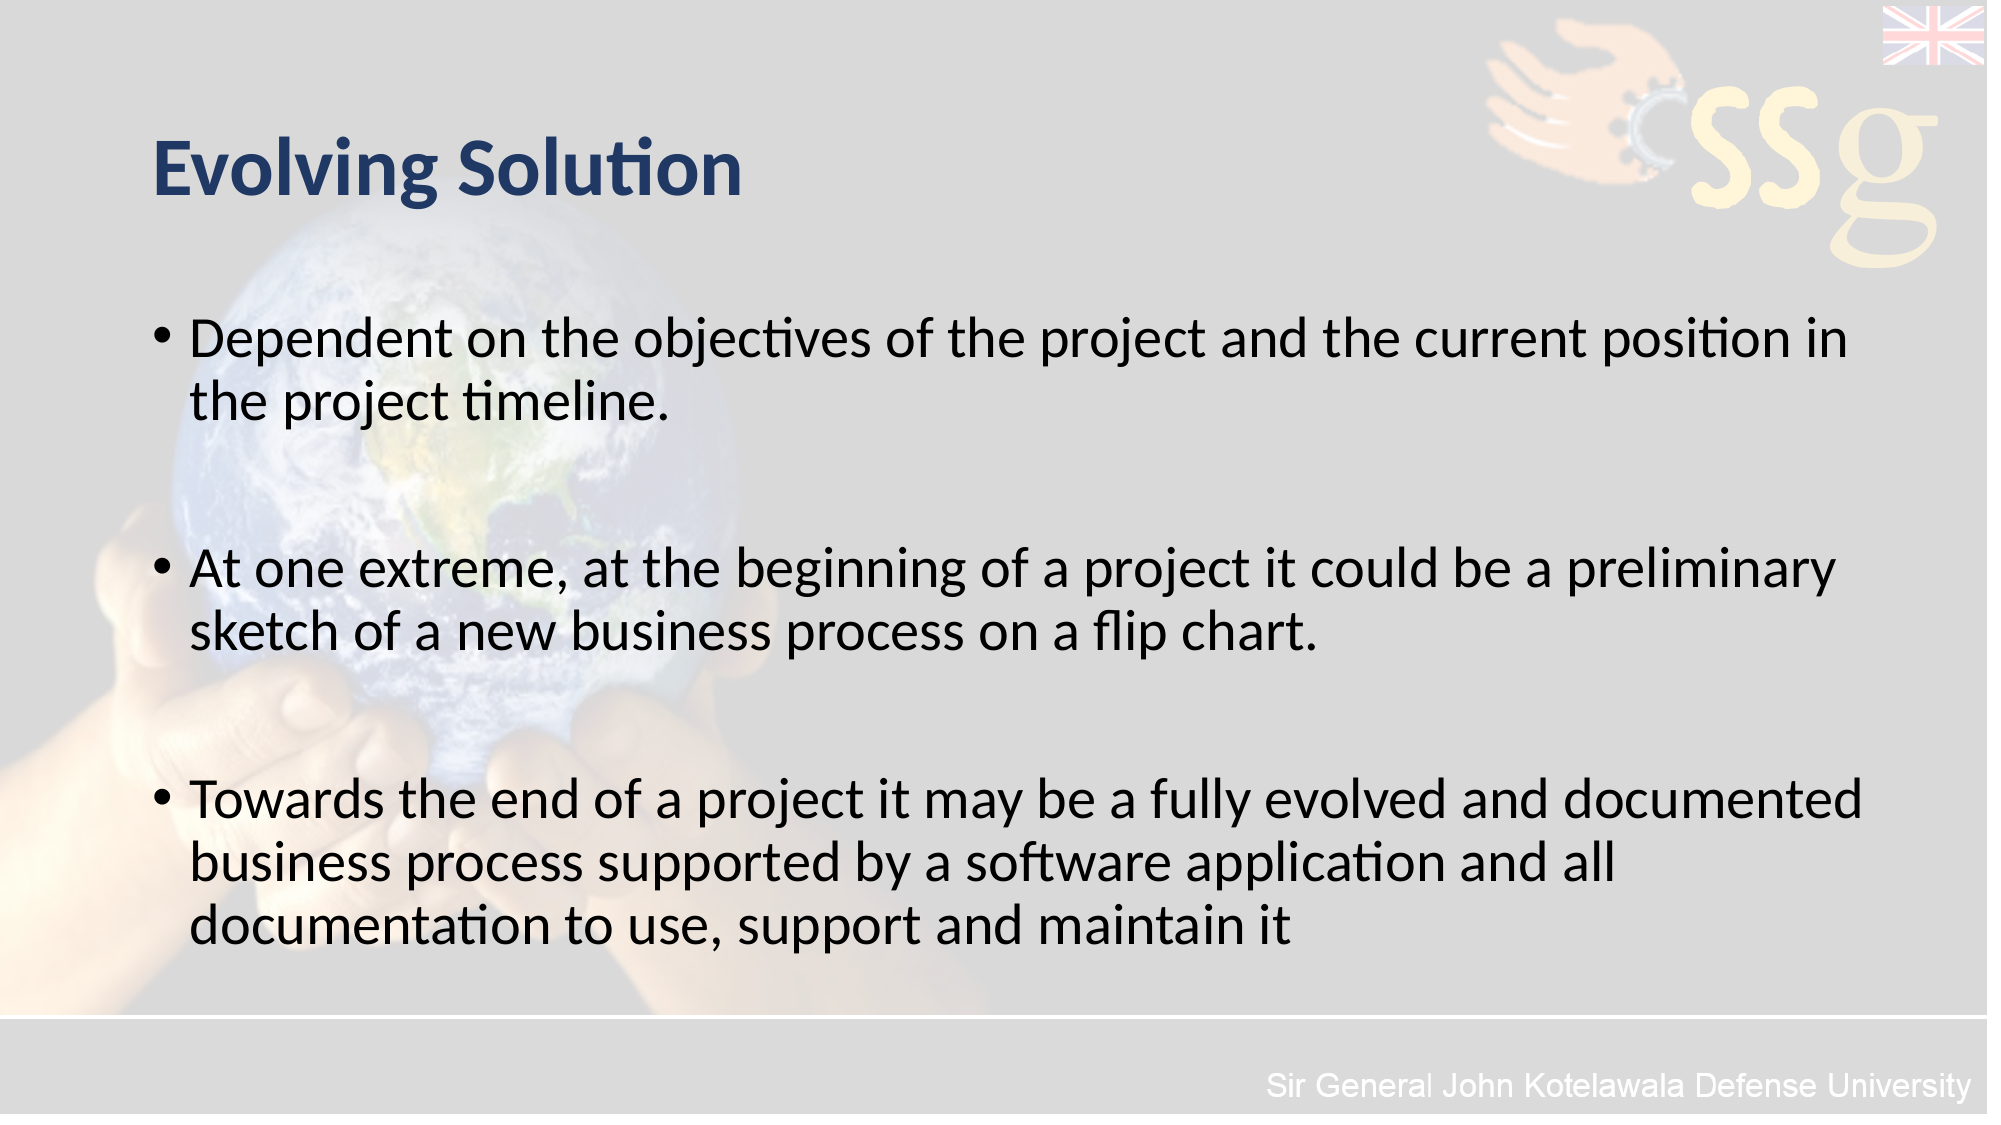

# Evolving Solution
Dependent on the objectives of the project and the current position in the project timeline.

At one extreme, at the beginning of a project it could be a preliminary sketch of a new business process on a flip chart.

Towards the end of a project it may be a fully evolved and documented business process supported by a software application and all documentation to use, support and maintain it